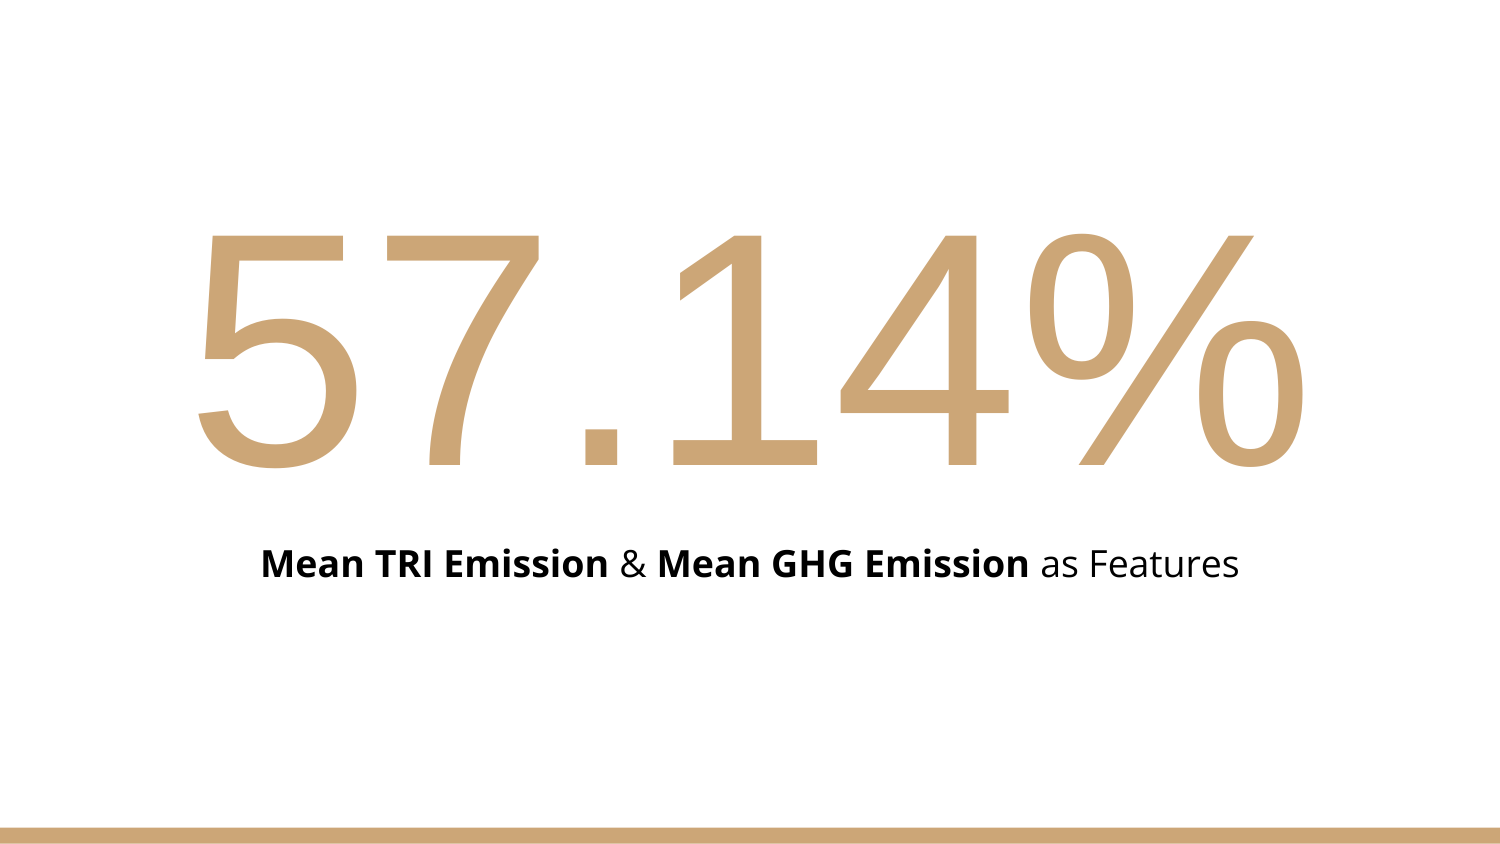

# 57.14%
Mean TRI Emission & Mean GHG Emission as Features